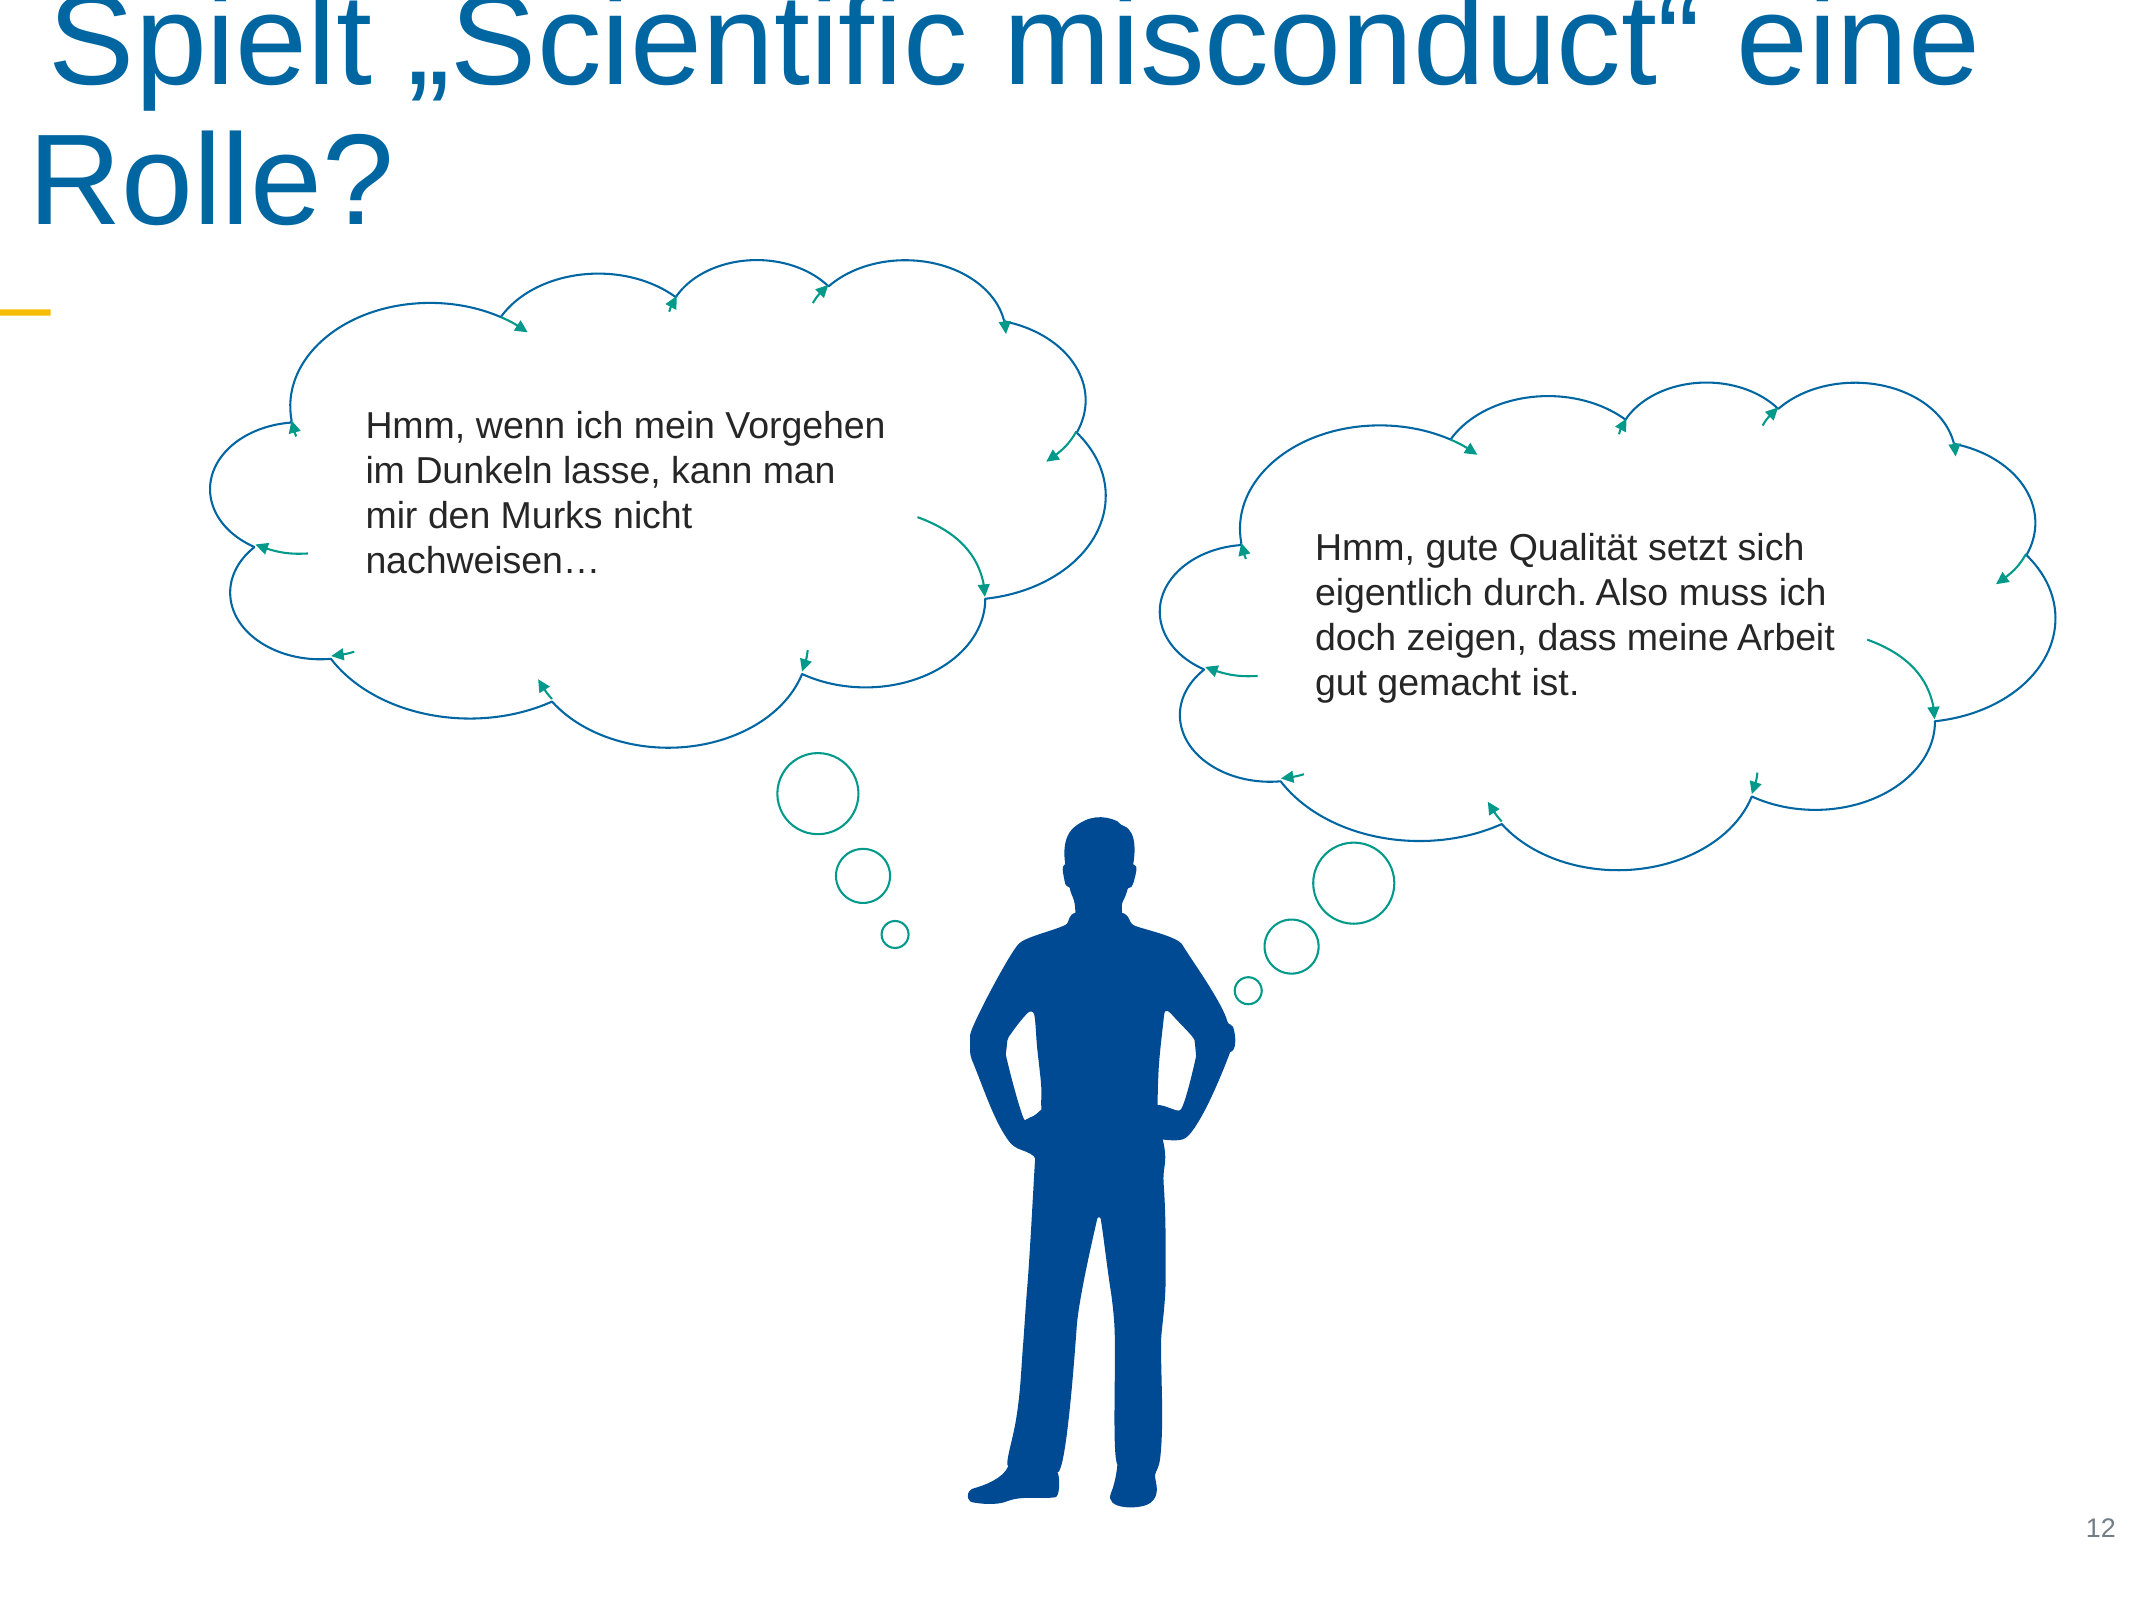

Spielt „Scientific misconduct“ eine Rolle?

Hmm, wenn ich mein Vorgehen im Dunkeln lasse, kann man mir den Murks nicht nachweisen…
Hmm, gute Qualität setzt sich eigentlich durch. Also muss ich doch zeigen, dass meine Arbeit gut gemacht ist.

12